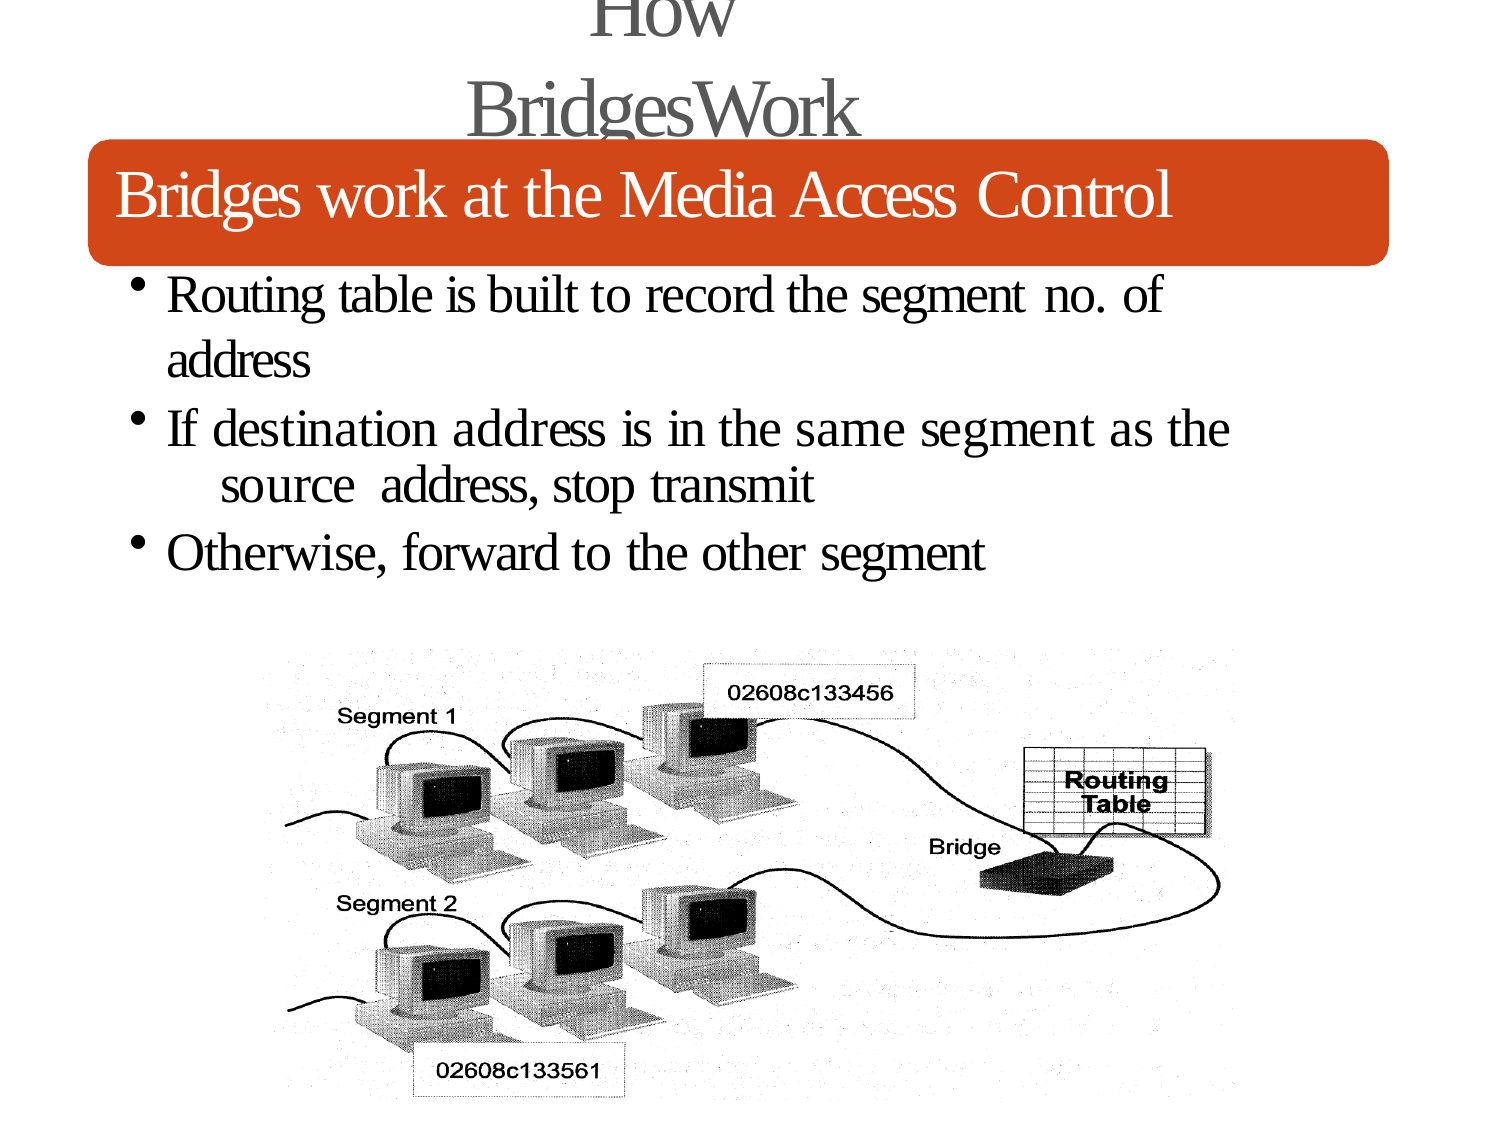

# How BridgesWork
Bridges work at the Media Access Control
Routing table is built to record the segment no. of	address
If destination address is in the same segment as the	source  address, stop transmit
Otherwise, forward to the other segment